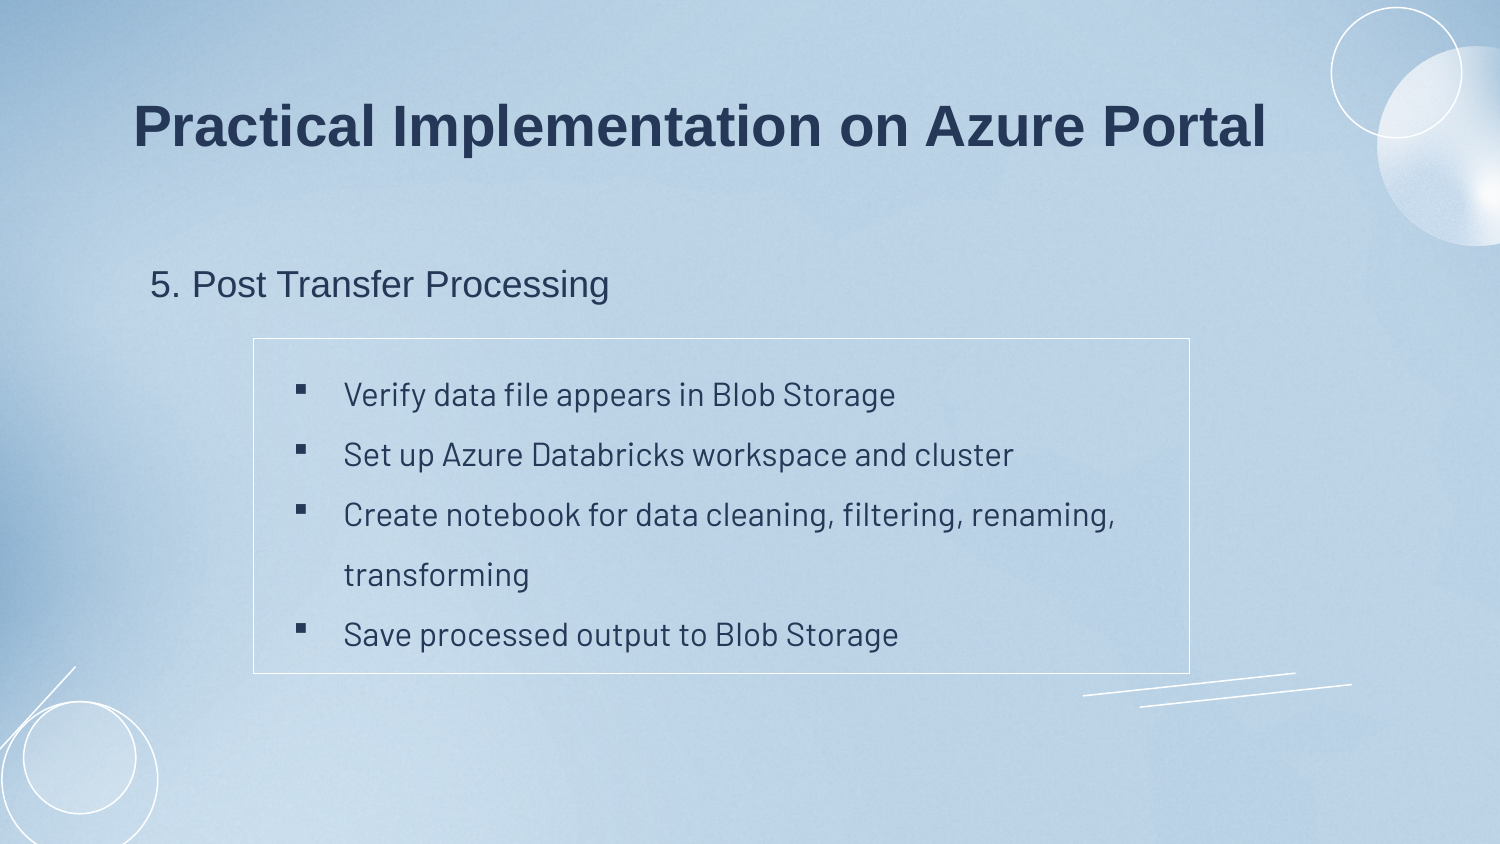

# Practical Implementation on Azure Portal
5. Post Transfer Processing
Verify data file appears in Blob Storage
Set up Azure Databricks workspace and cluster
Create notebook for data cleaning, filtering, renaming, transforming
Save processed output to Blob Storage